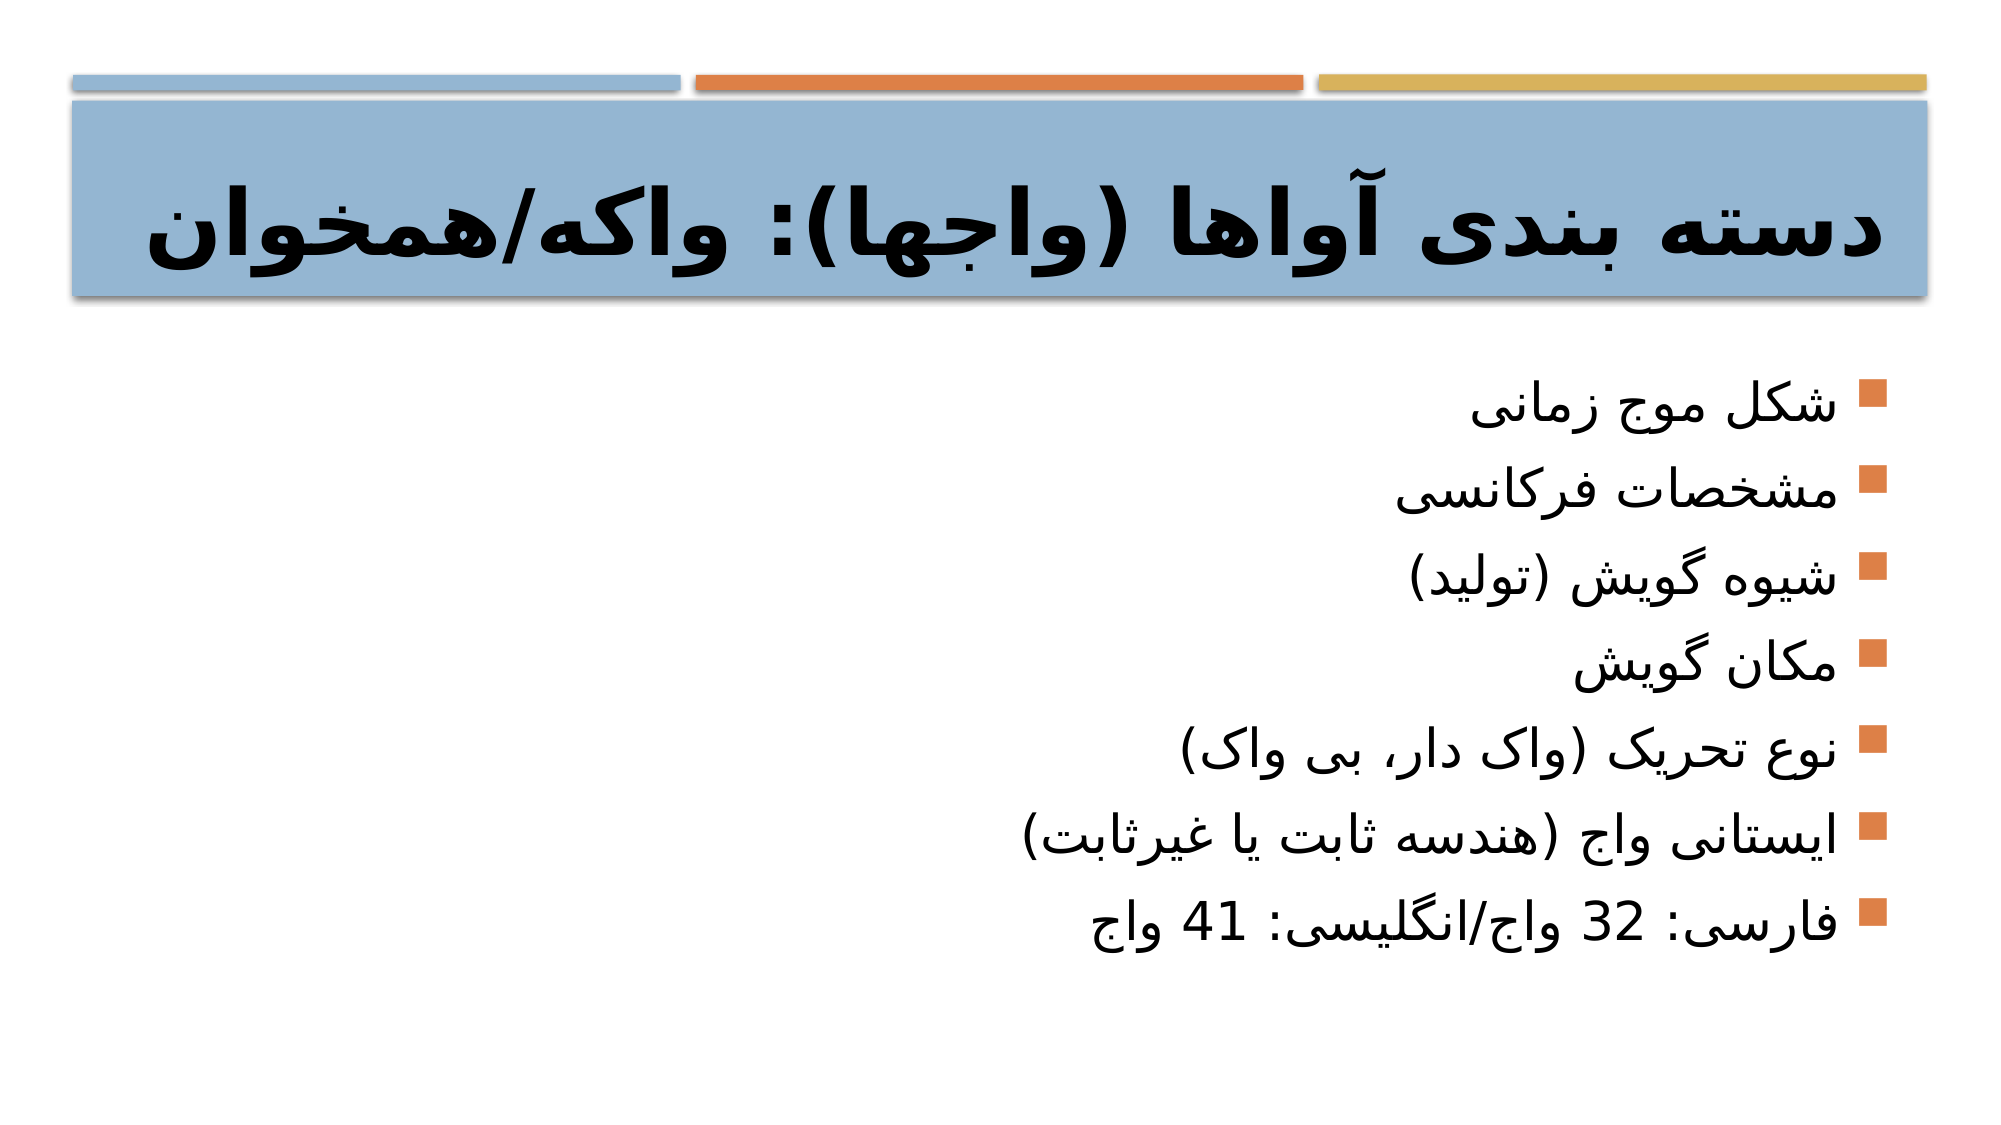

# دسته بندی آواها (واجها): واکه/همخوان
شکل موج زمانی
مشخصات فرکانسی
شيوه گويش (توليد)
مکان گويش
نوع تحريک (واک دار، بی واک)
ايستانی واج (هندسه ثابت يا غيرثابت)
فارسی: 32 واج/انگليسی: 41 واج